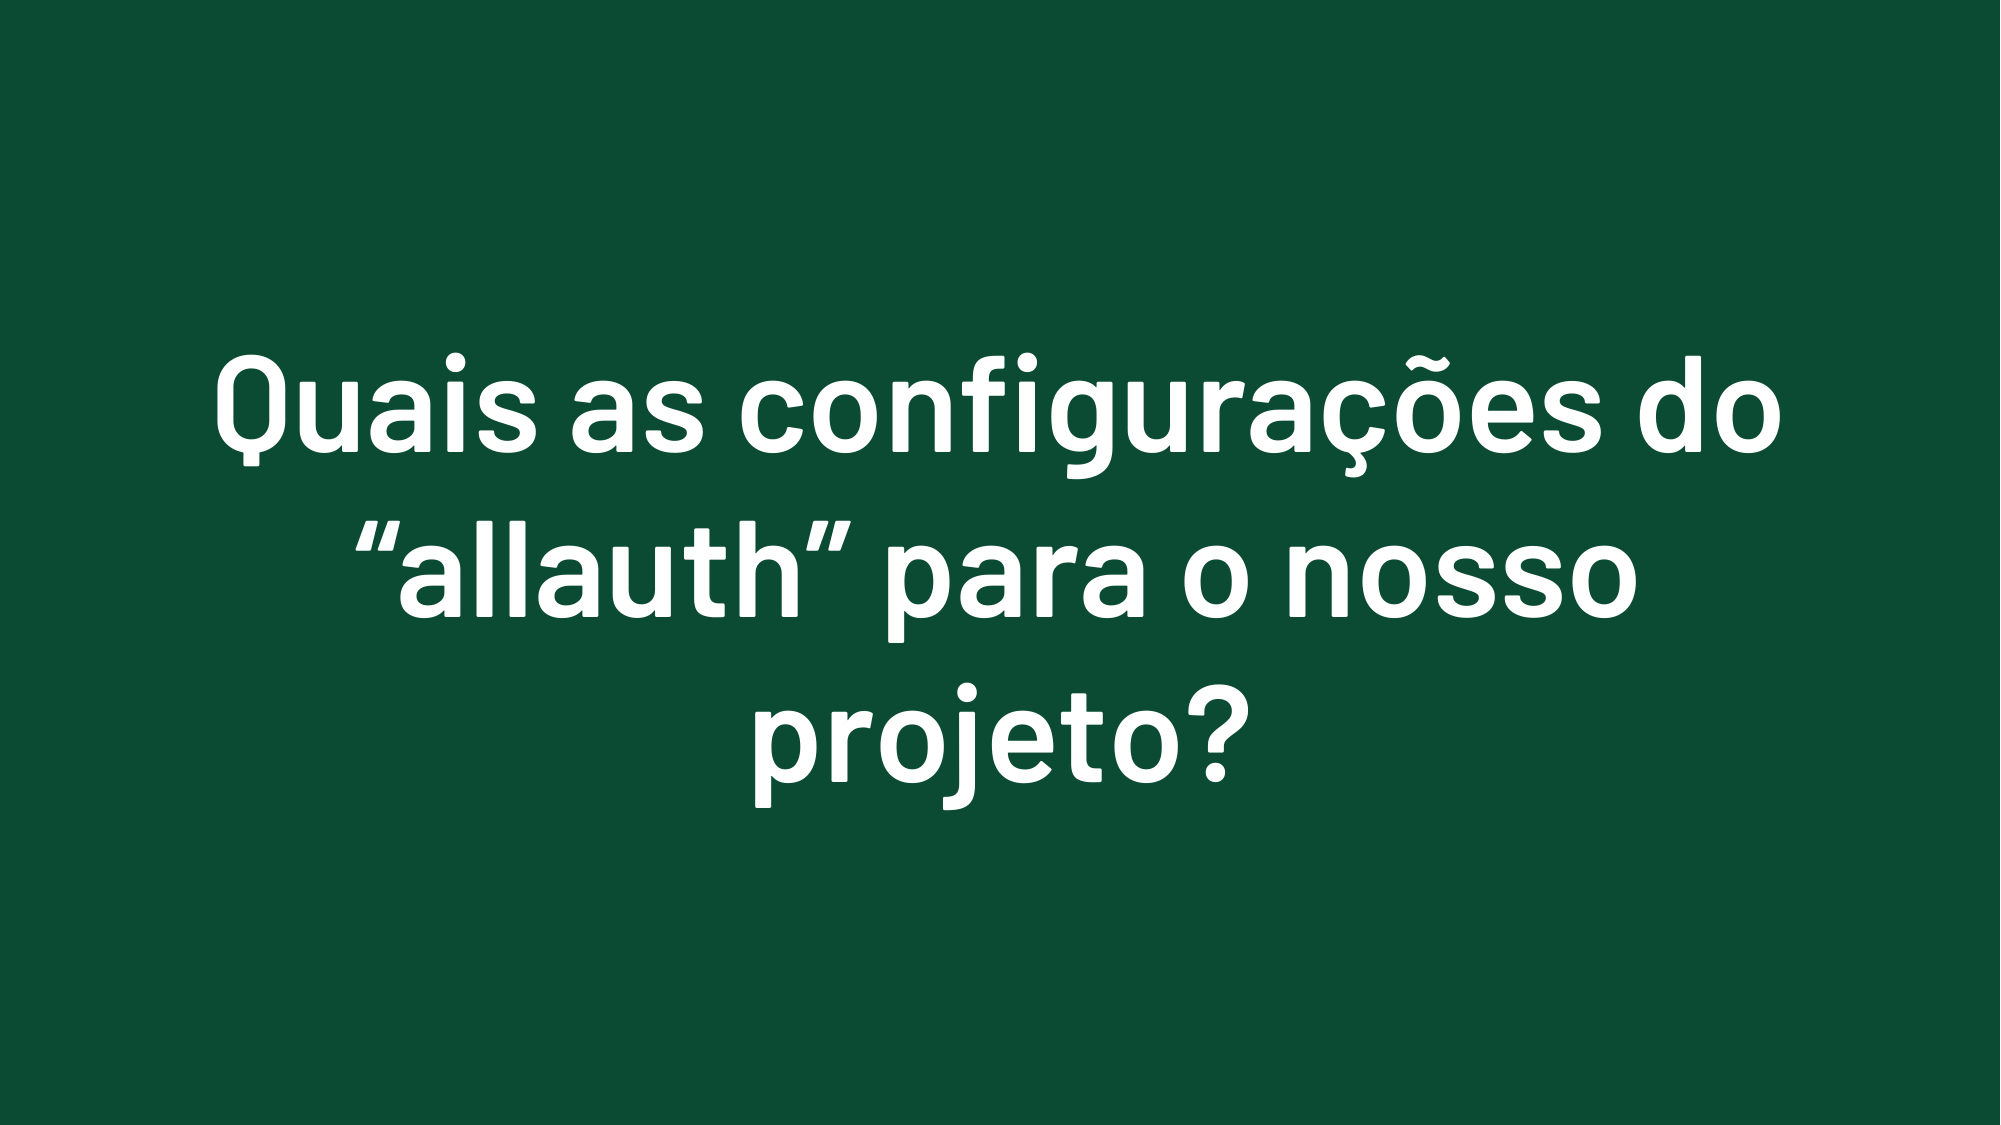

Quais as configurações do “allauth” para o nosso projeto?